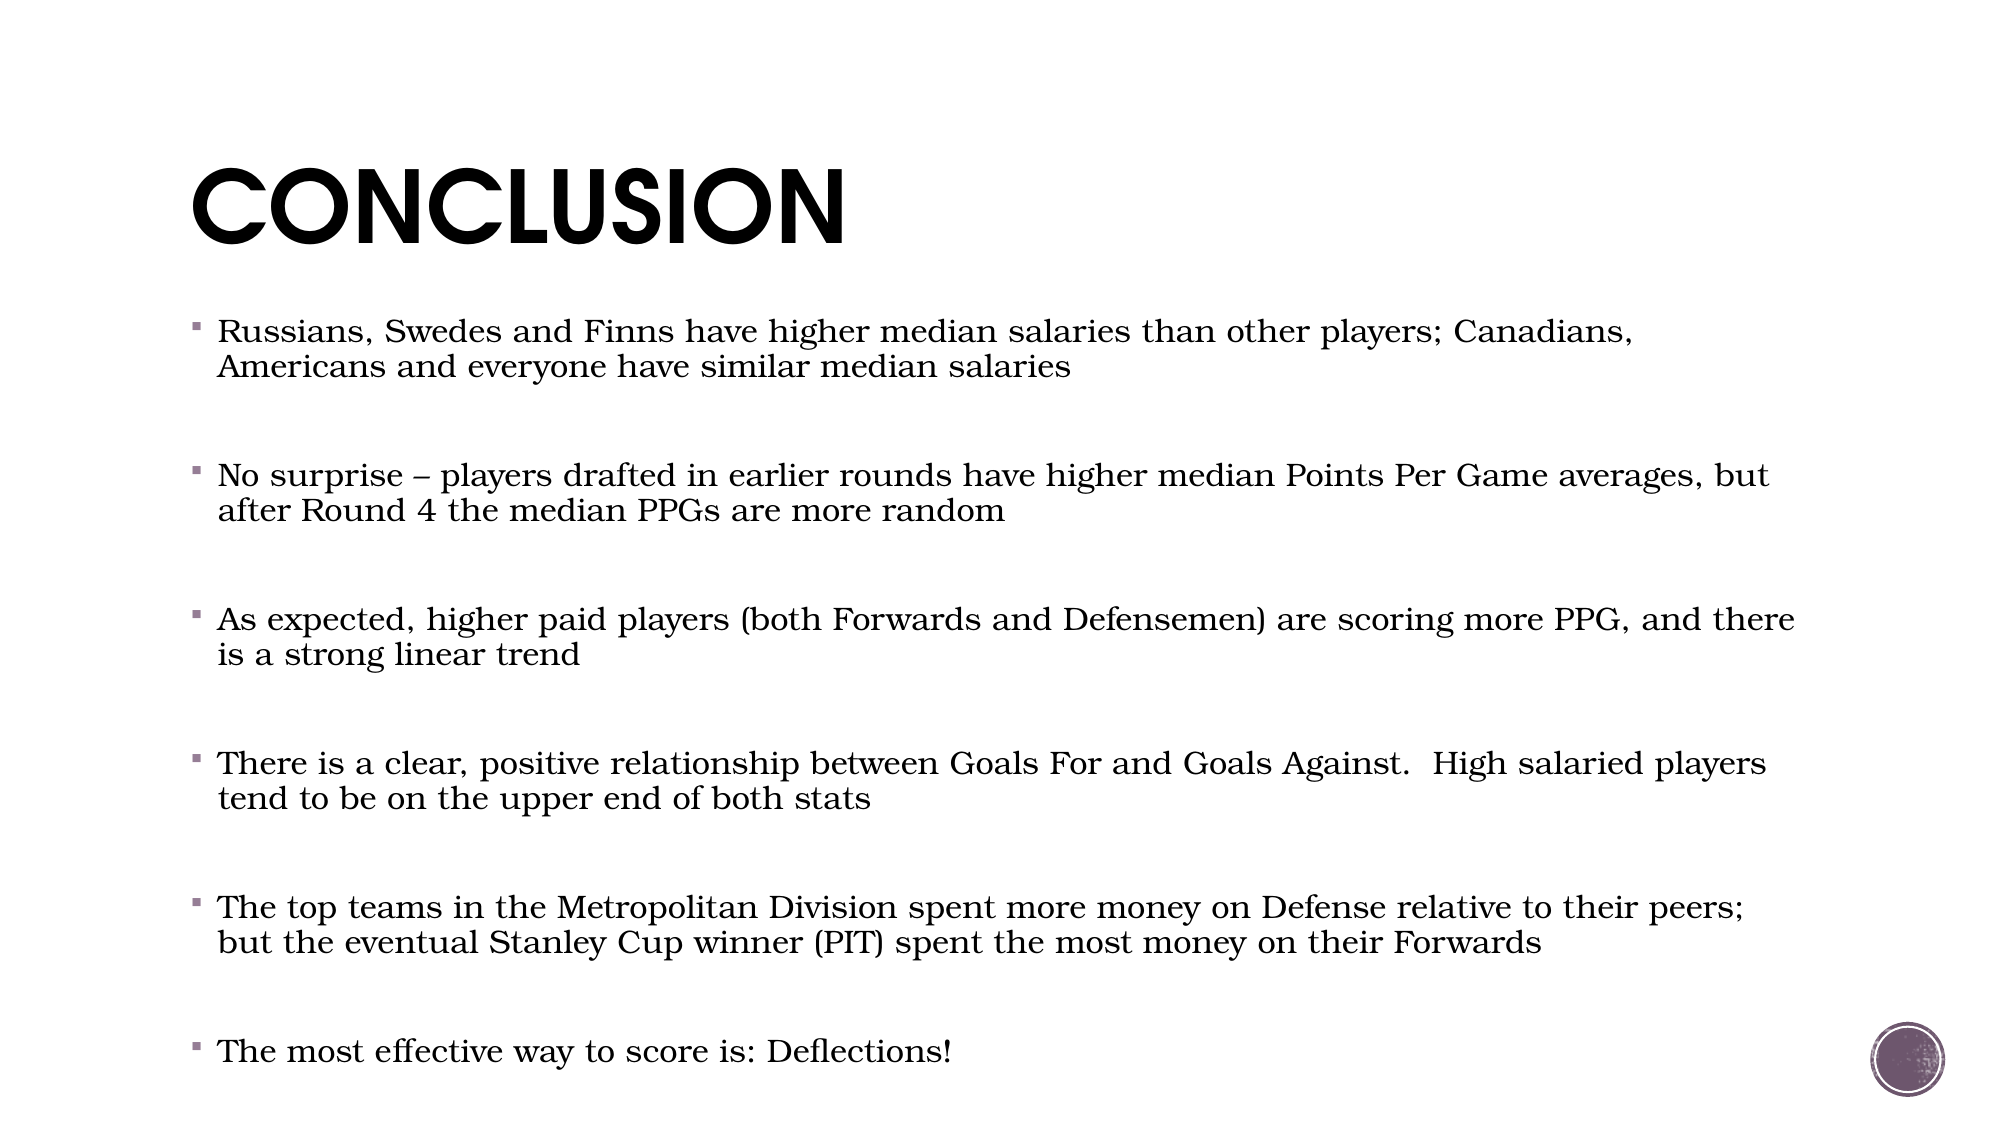

# CONCLUSION
Russians, Swedes and Finns have higher median salaries than other players; Canadians, Americans and everyone have similar median salaries

No surprise – players drafted in earlier rounds have higher median Points Per Game averages, but after Round 4 the median PPGs are more random

As expected, higher paid players (both Forwards and Defensemen) are scoring more PPG, and there is a strong linear trend

There is a clear, positive relationship between Goals For and Goals Against.  High salaried players tend to be on the upper end of both stats

The top teams in the Metropolitan Division spent more money on Defense relative to their peers; but the eventual Stanley Cup winner (PIT) spent the most money on their Forwards

The most effective way to score is: Deflections!